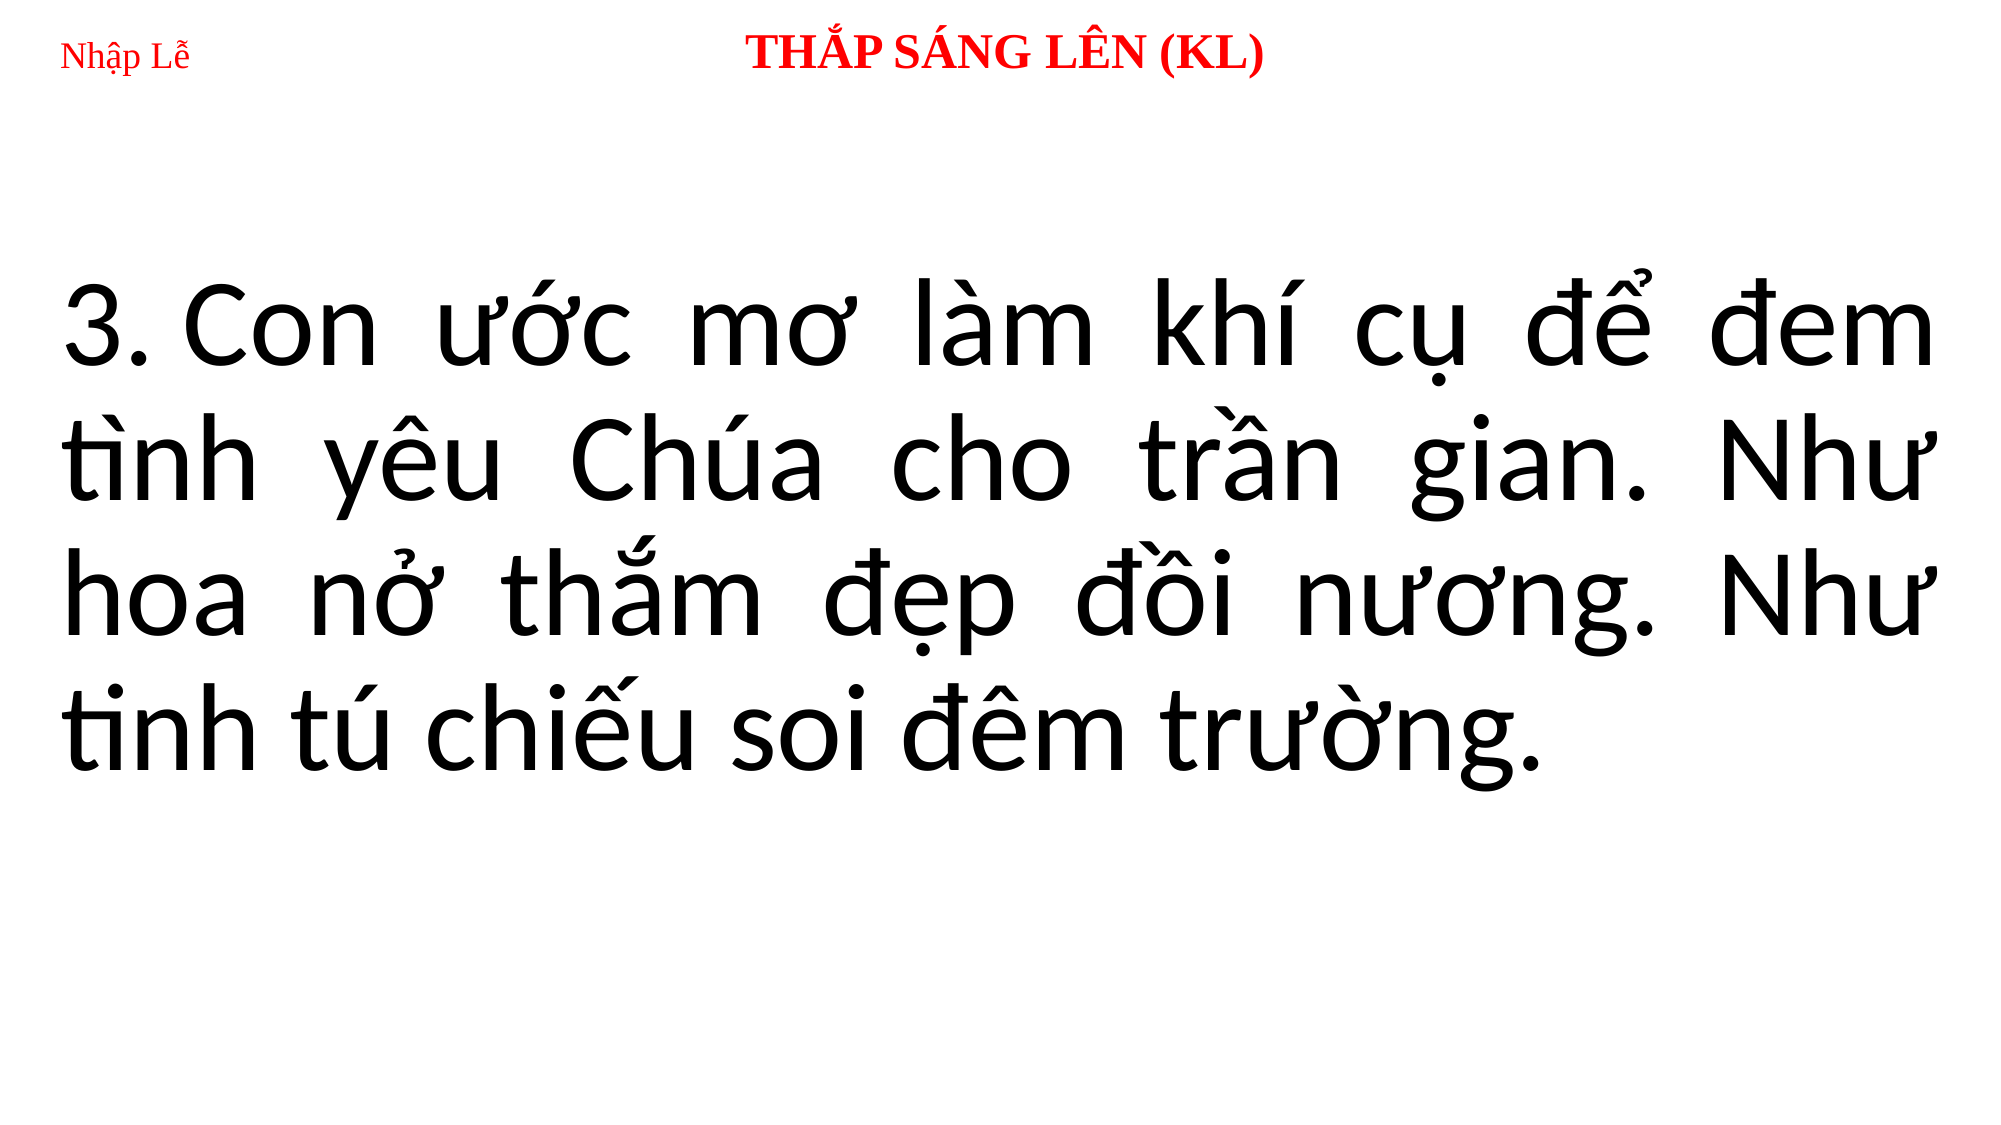

# Nhập Lễ                                    	         THẮP SÁNG LÊN (KL)
3. Con ước mơ làm khí cụ để đem tình yêu Chúa cho trần gian. Như hoa nở thắm đẹp đồi nương. Như tinh tú chiếu soi đêm trường.